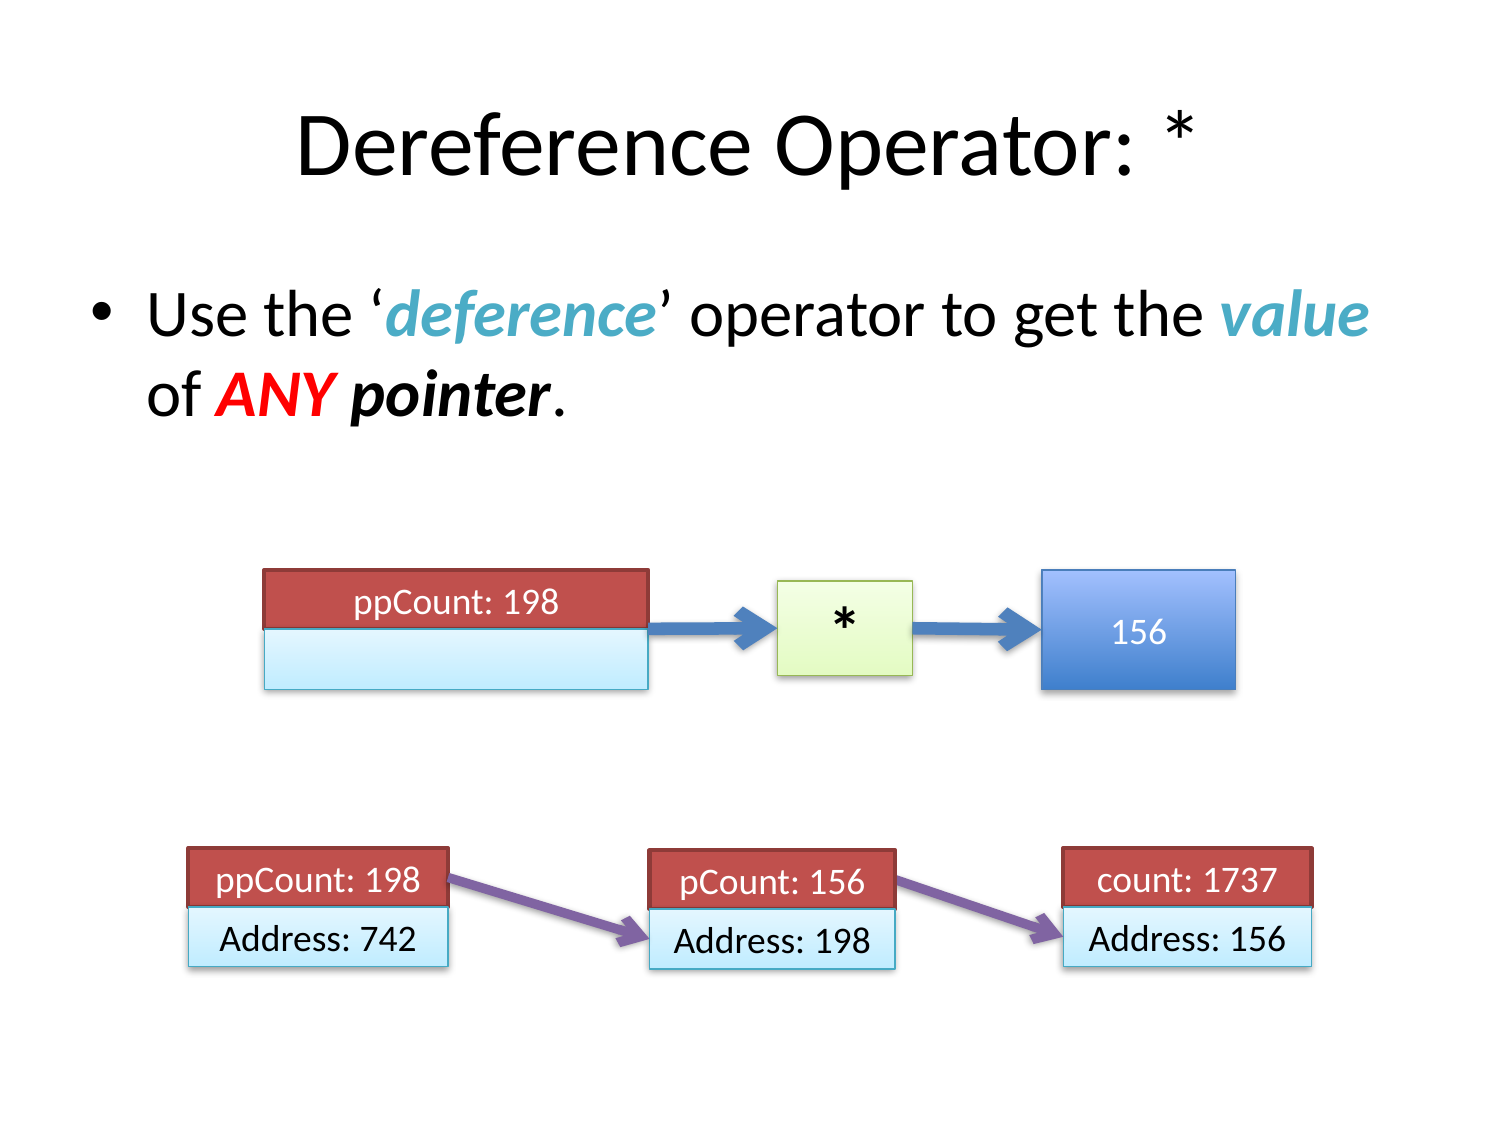

# Dereference Operator: *
Use the ‘deference’ operator to get the value of ANY pointer.
ppCount: 198

156
*
ppCount: 198
count: 1737
pCount: 156
Address: 742
Address: 156
Address: 198